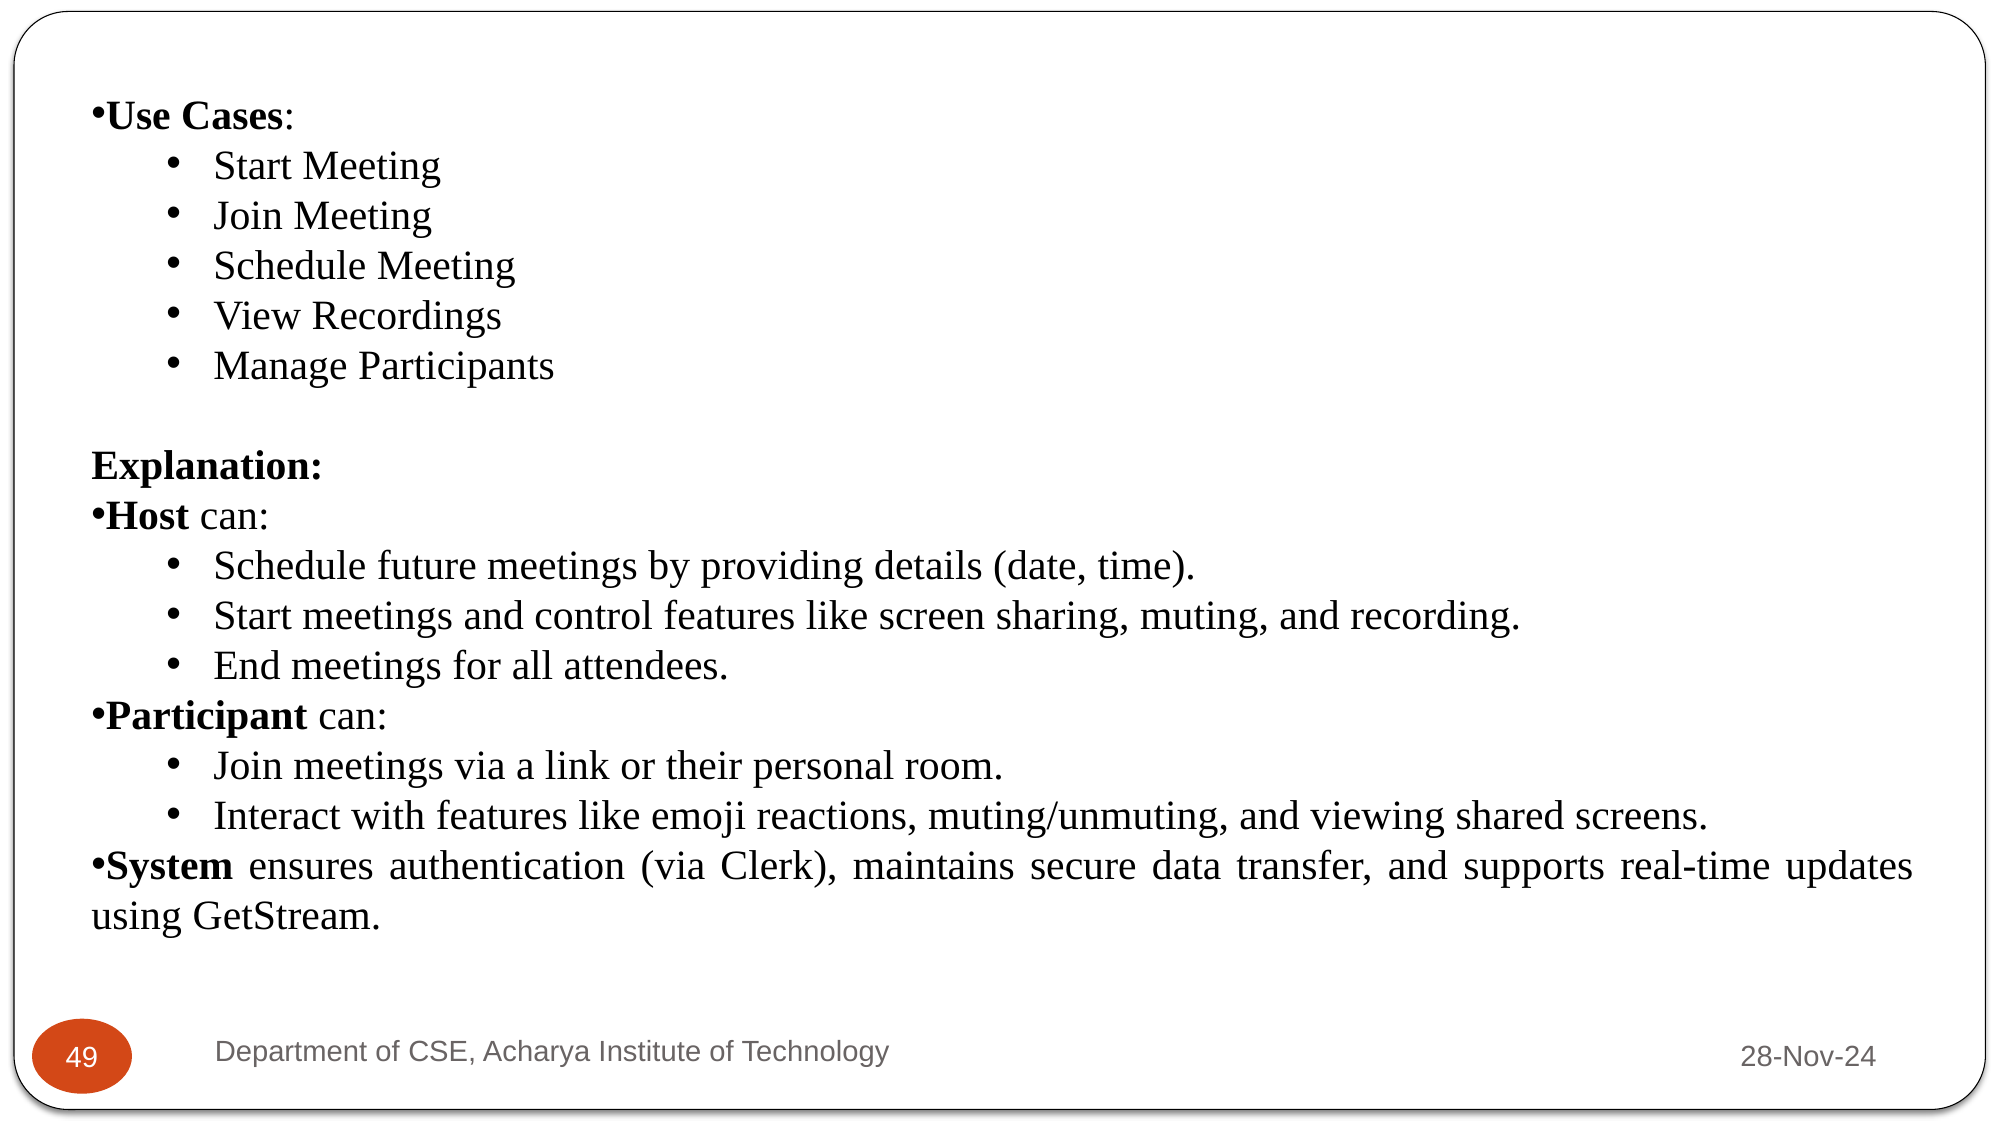

Use Cases:
Start Meeting
Join Meeting
Schedule Meeting
View Recordings
Manage Participants

Explanation:
Host can:
Schedule future meetings by providing details (date, time).
Start meetings and control features like screen sharing, muting, and recording.
End meetings for all attendees.
Participant can:
Join meetings via a link or their personal room.
Interact with features like emoji reactions, muting/unmuting, and viewing shared screens.
System ensures authentication (via Clerk), maintains secure data transfer, and supports real-time updates using GetStream.

Department of CSE, Acharya Institute of Technology
28-Nov-24
49